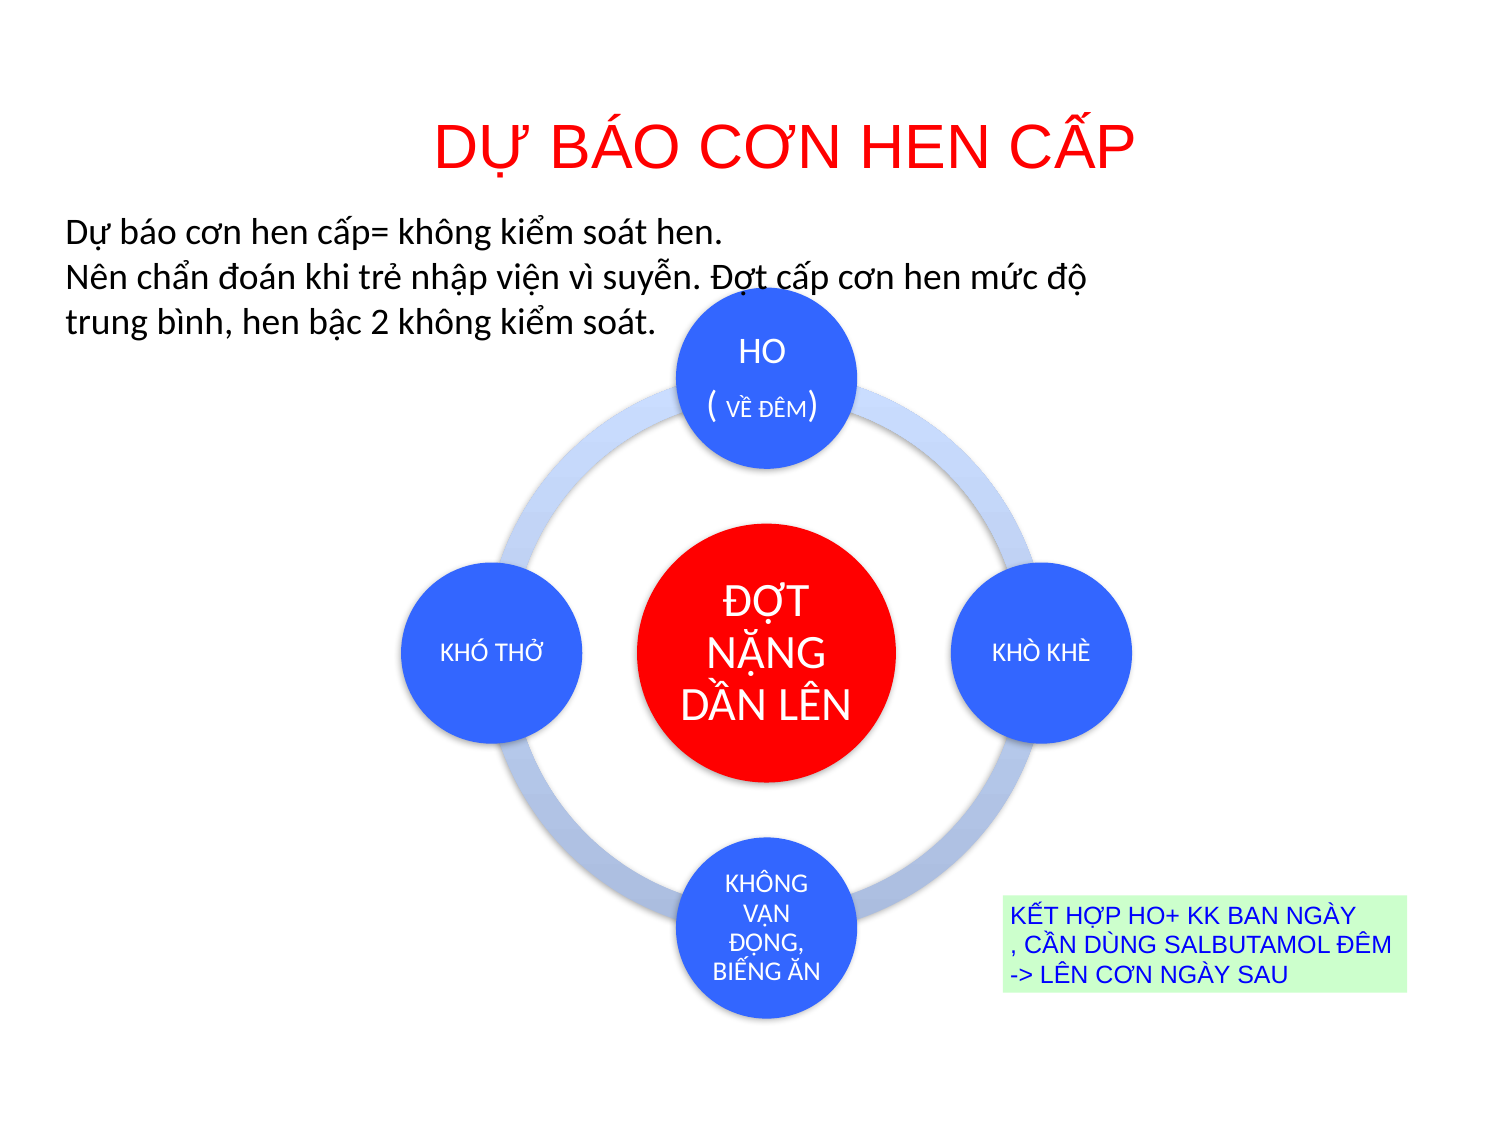

# DỰ BÁO CƠN HEN CẤP
Dự báo cơn hen cấp= không kiểm soát hen.
Nên chẩn đoán khi trẻ nhập viện vì suyễn. Đợt cấp cơn hen mức độ trung bình, hen bậc 2 không kiểm soát.
ĐỢT NẶNG DẦN LÊN
HO
( VỀ ĐÊM)
KHÒ KHÈ
KHÔNG VẬN ĐỘNG, BIẾNG ĂN
KHÓ THỞ
KẾT HỢP HO+ KK BAN NGÀY
, CẦN DÙNG SALBUTAMOL ĐÊM
-> LÊN CƠN NGÀY SAU